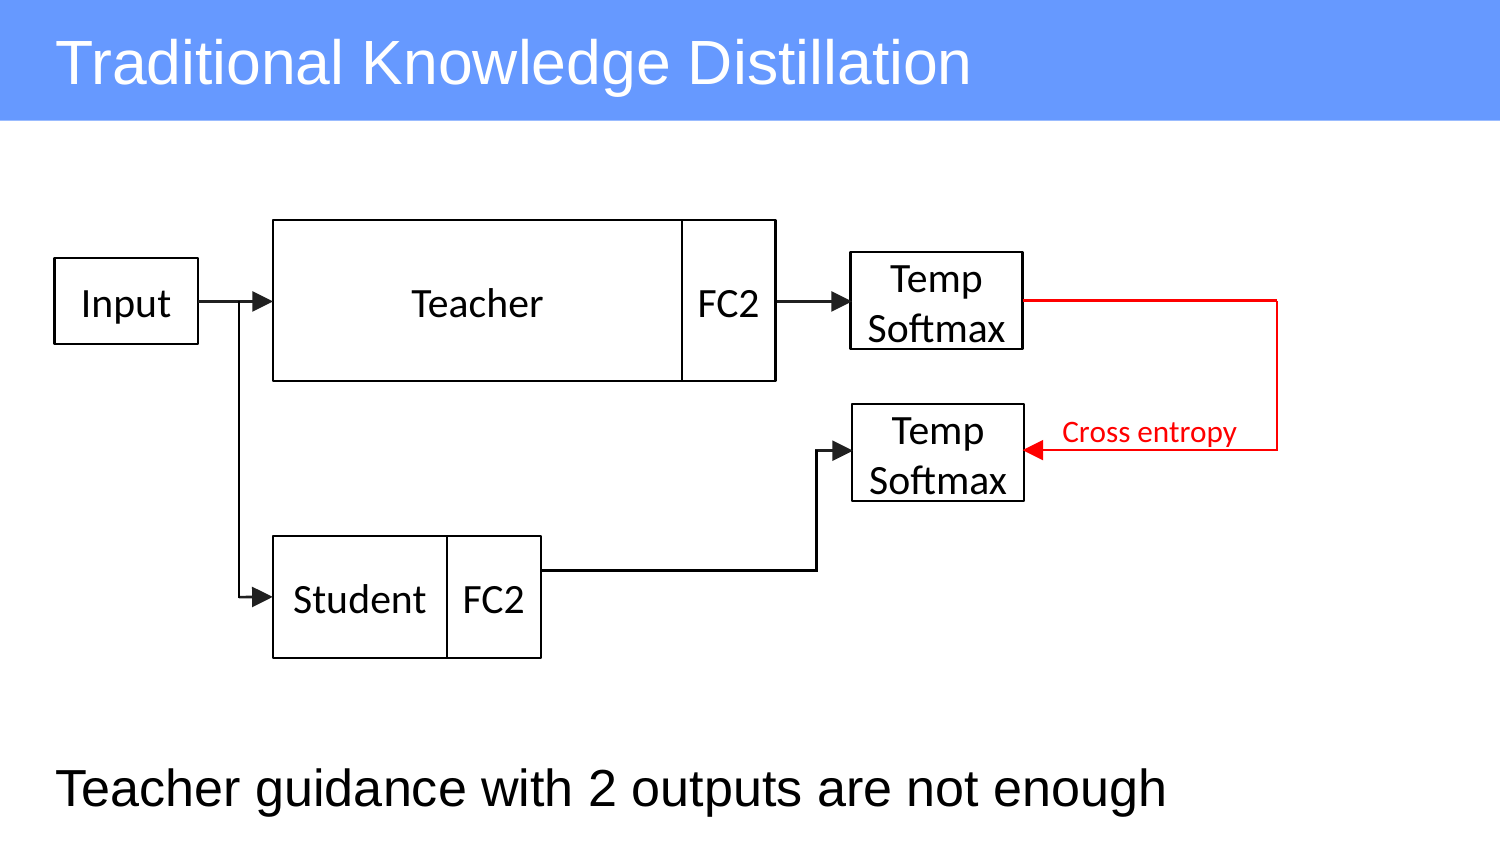

Traditional Knowledge Distillation
Teacher
FC2
Temp
Softmax
Input
Cross entropy
Temp
Softmax
Student
FC2
Teacher guidance with 2 outputs are not enough